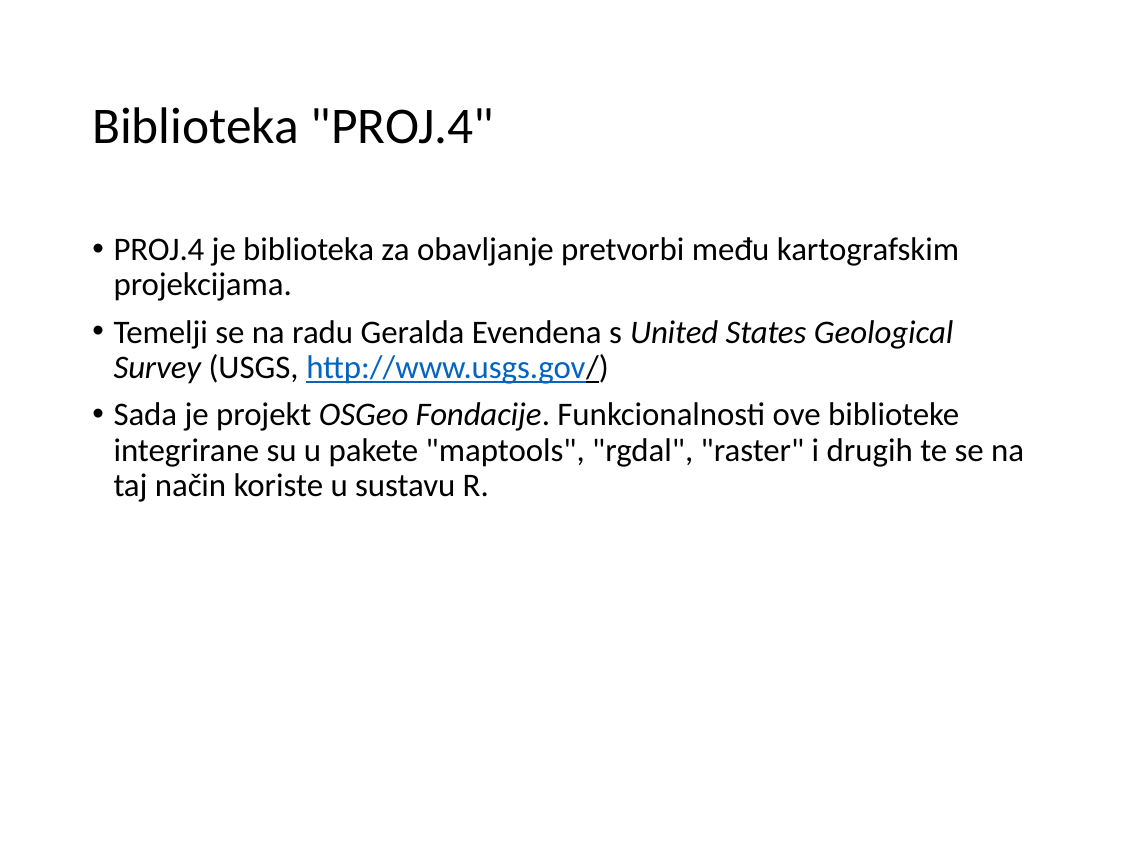

# Biblioteka "PROJ.4"
PROJ.4 je biblioteka za obavljanje pretvorbi među kartografskim projekcijama.
Temelji se na radu Geralda Evendena s United States Geological Survey (USGS, http://www.usgs.gov/)
Sada je projekt OSGeo Fondacije. Funkcionalnosti ove biblioteke integrirane su u pakete "maptools", "rgdal", "raster" i drugih te se na taj način koriste u sustavu R.